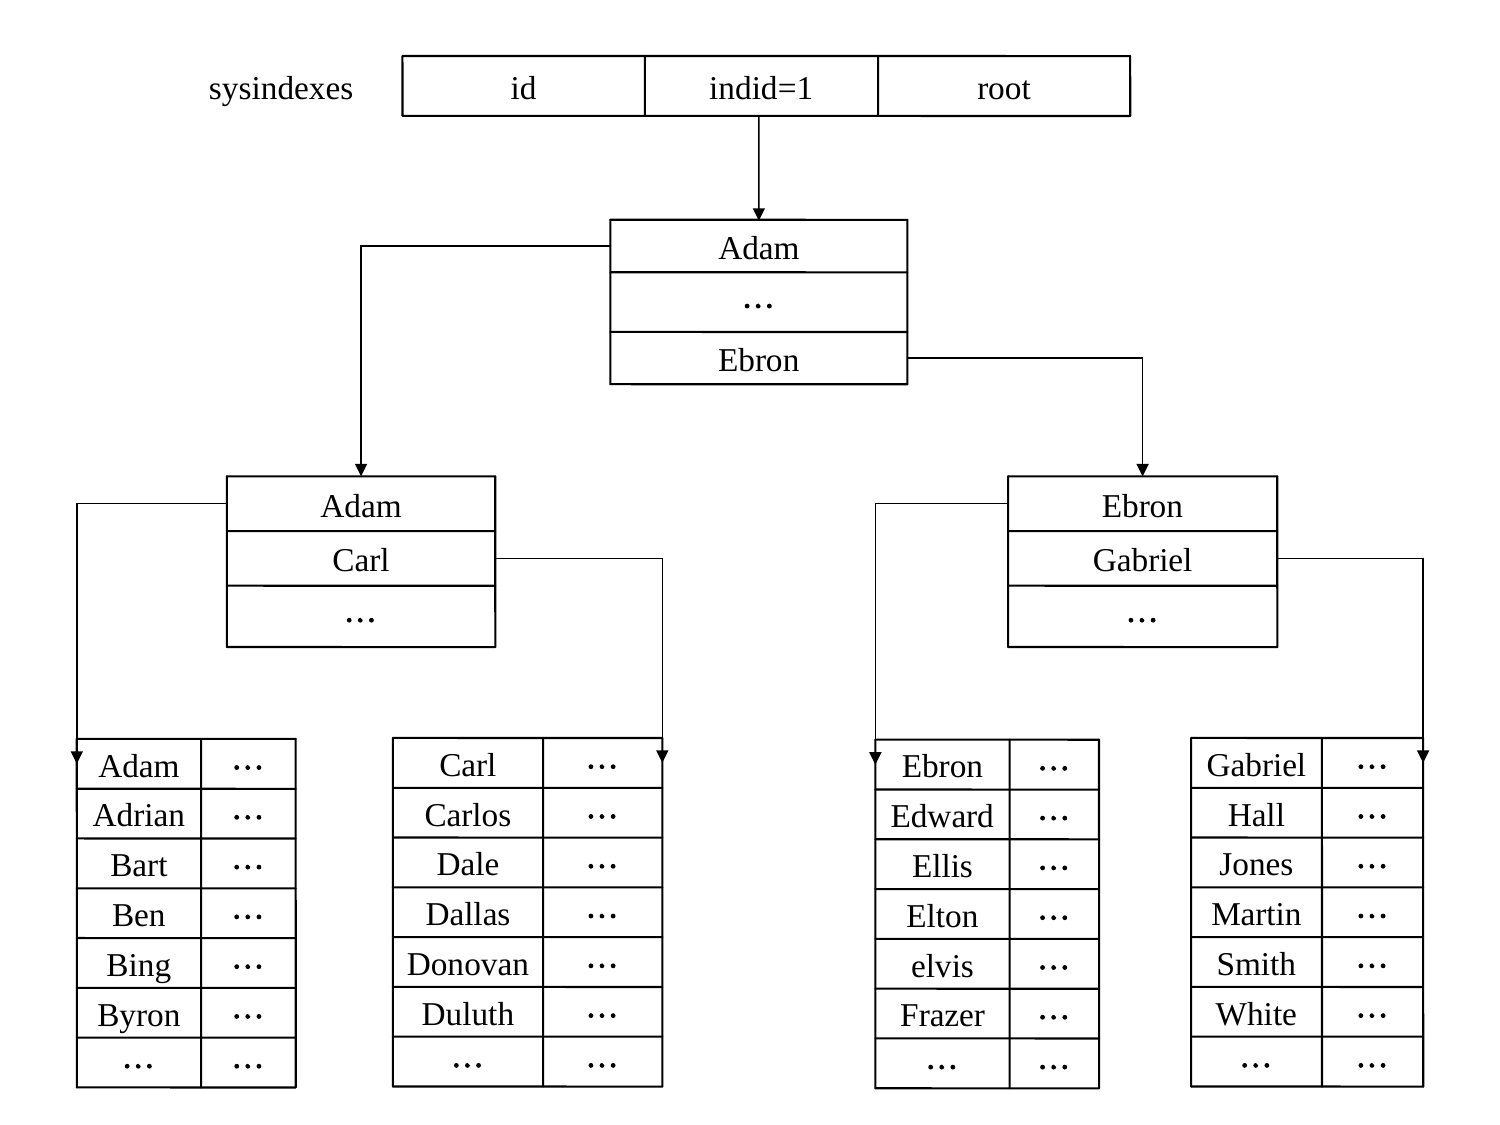

sysindexes
id

indid=1

root

Adam

…

Ebron

Adam

Ebron

Carl

Gabriel

…

…

Carl

…

Gabriel

…

Adam

…

Ebron

…

Carlos

…
Hall

…
Adrian

…
Edward

…
Dale

…
Jones

…
Bart

…
Ellis

…
Dallas

…
Martin

…
Ben

…
Elton

…
Donovan

…
Smith

…
Bing

…
elvis

…
Duluth

…
White

…
Byron

…
Frazer

…
…

…
…

…
…

…
…

…